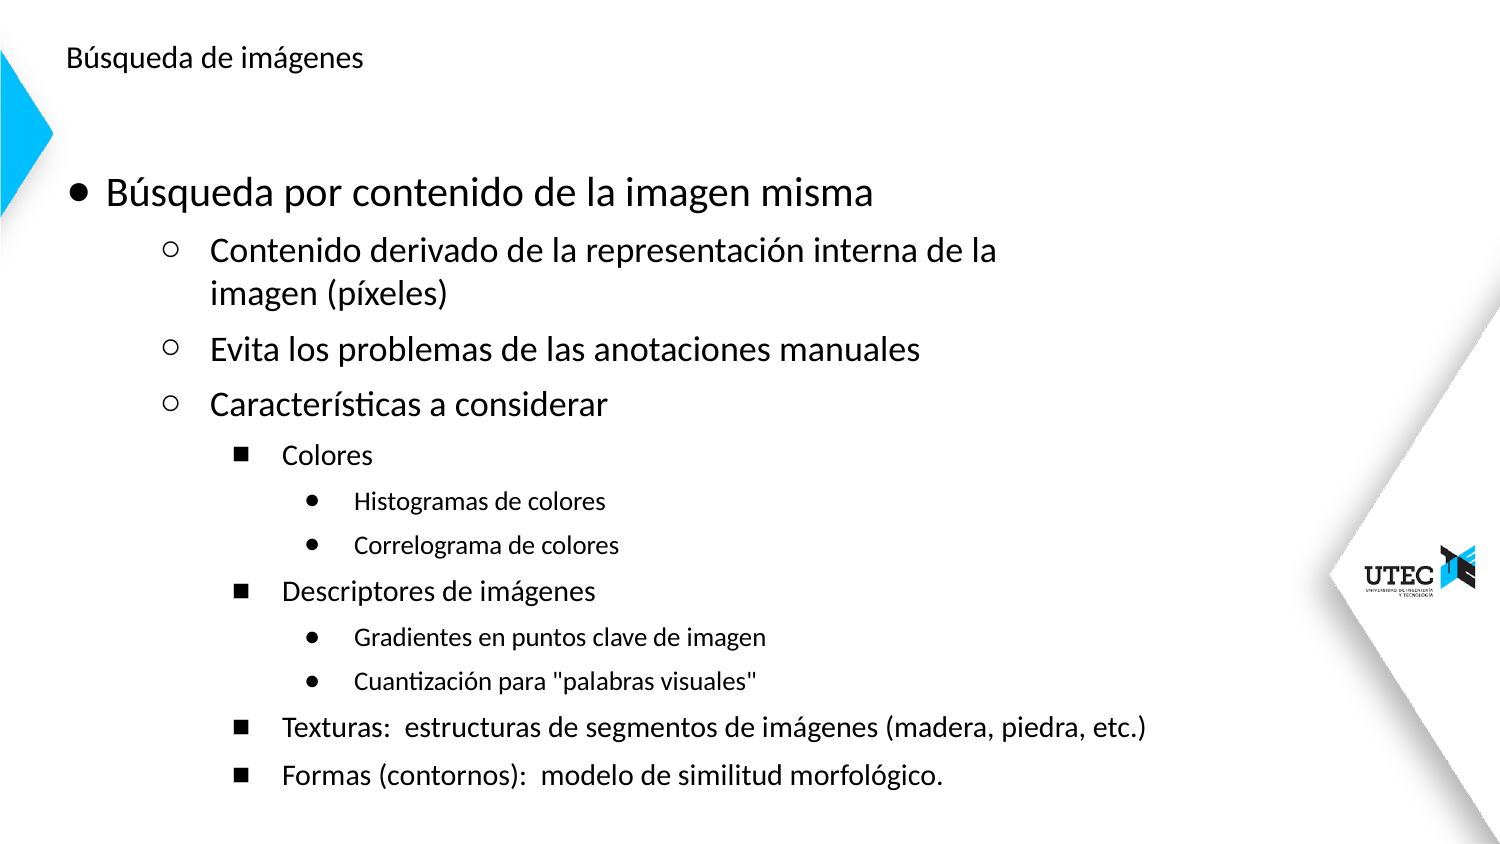

# Búsqueda de imágenes
Búsqueda por contenido de la imagen misma
Contenido derivado de la representación interna de la
imagen (píxeles)
Evita los problemas de las anotaciones manuales
Características a considerar
Colores
Histogramas de colores
Correlograma de colores
Descriptores de imágenes
Gradientes en puntos clave de imagen
Cuantización para "palabras visuales"
Texturas:  estructuras de segmentos de imágenes (madera, piedra, etc.)
Formas (contornos):  modelo de similitud morfológico.